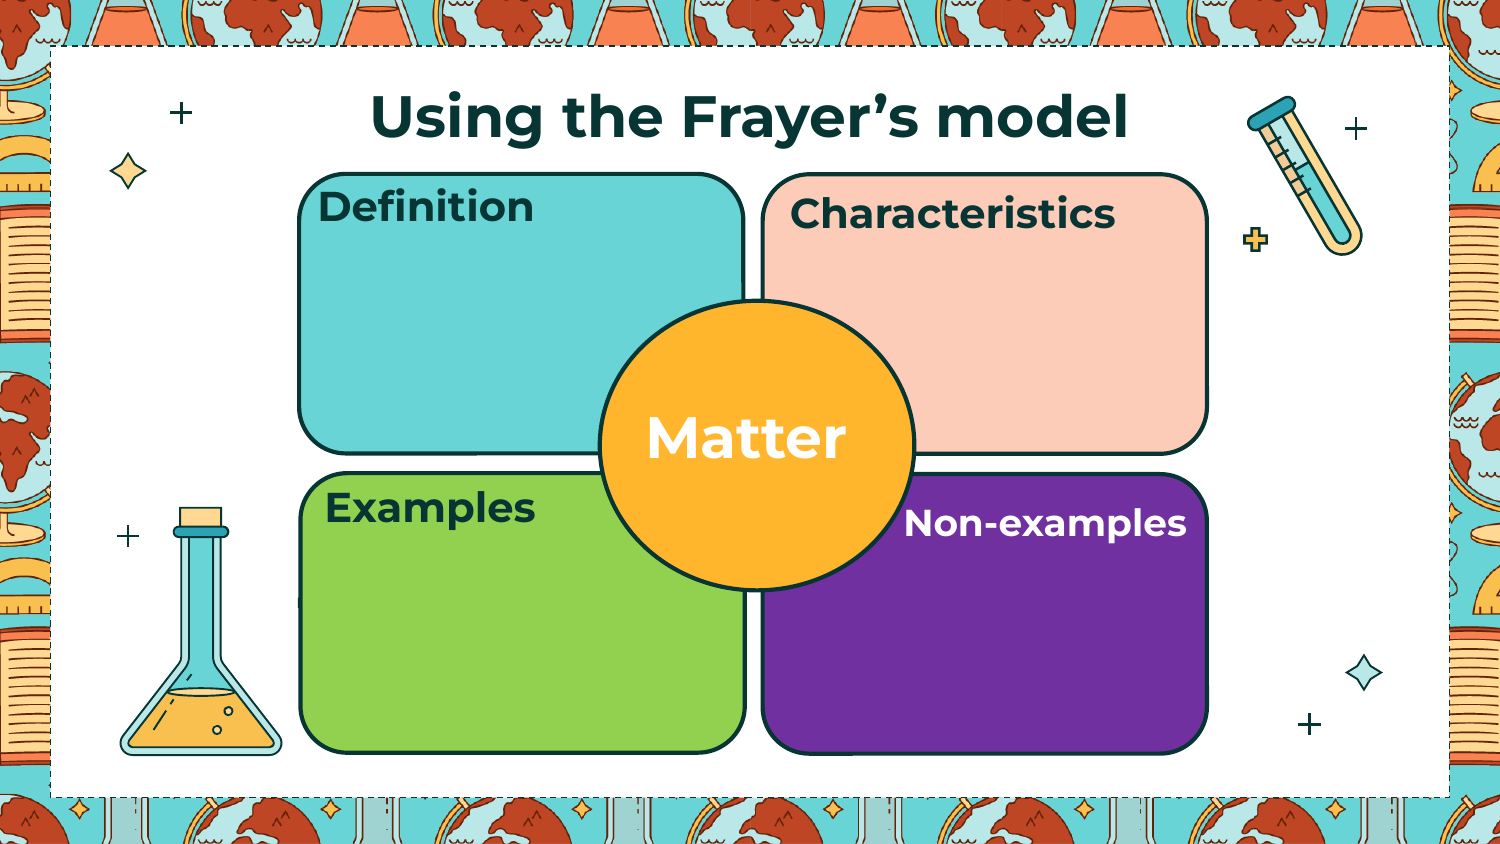

Using the Frayer’s model

Definition
Characteristics

Matter
Examples

Non-examples